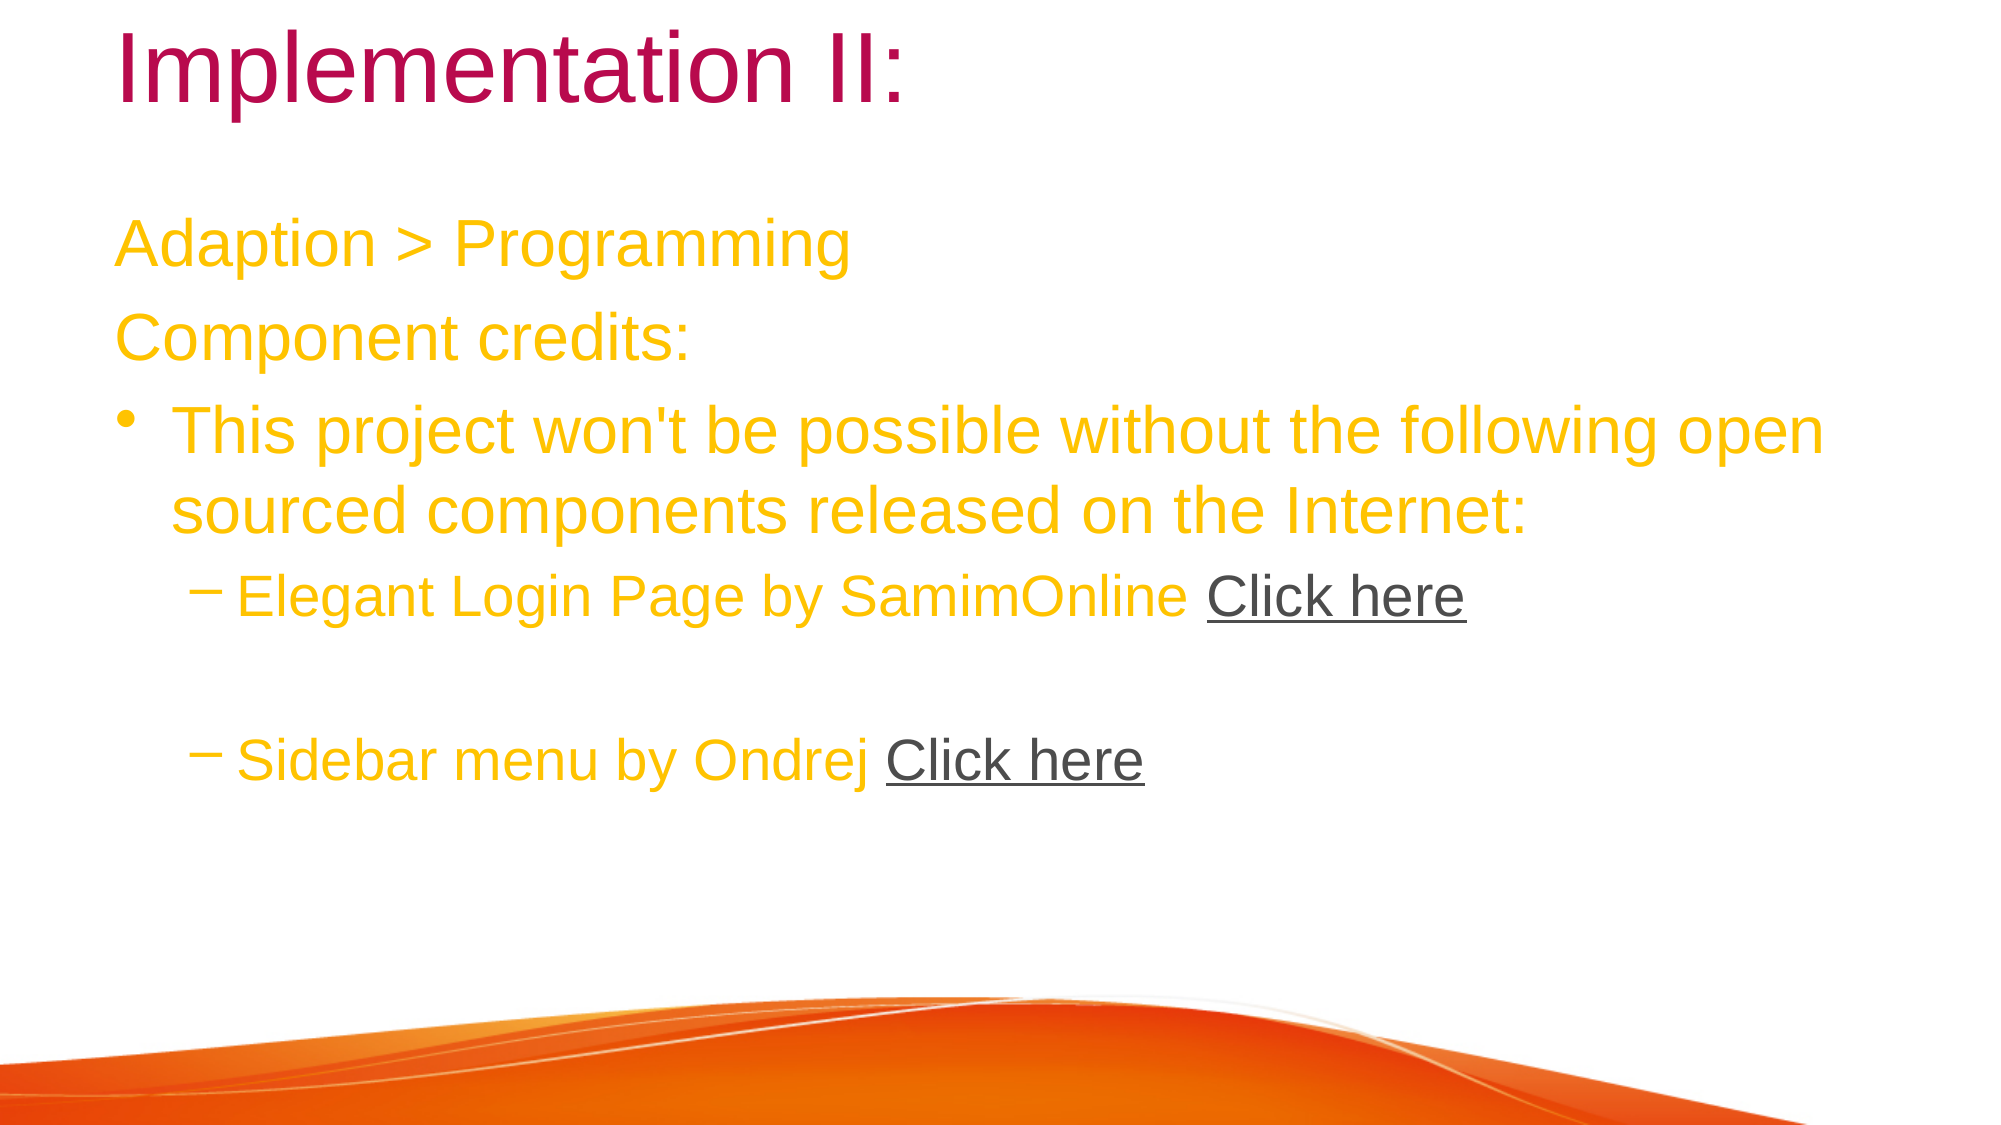

# Implementation II:
Adaption > Programming
Component credits:
This project won't be possible without the following open sourced components released on the Internet:
Elegant Login Page by SamimOnline Click here

Sidebar menu by Ondrej Click here